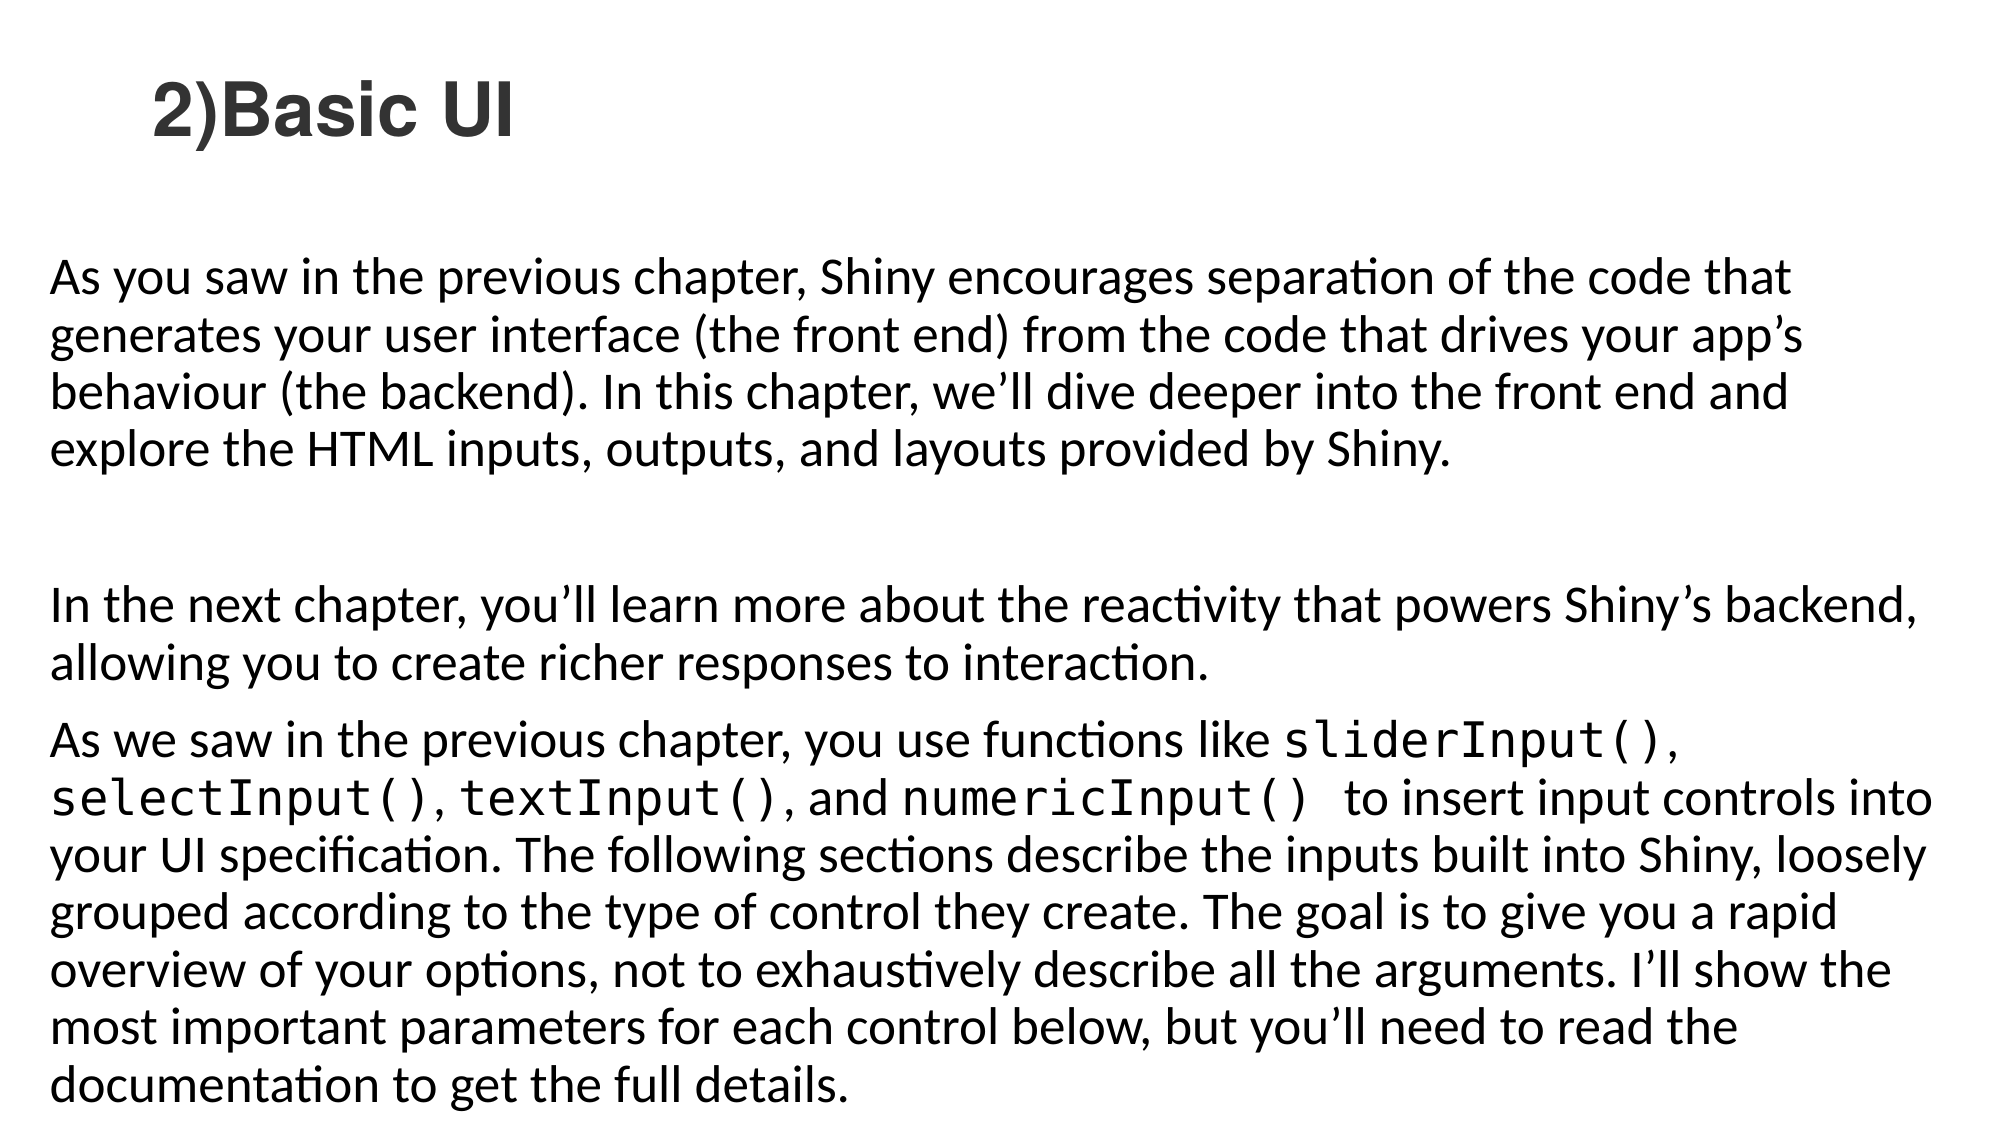

# 2)Basic UI
As you saw in the previous chapter, Shiny encourages separation of the code that generates your user interface (the front end) from the code that drives your app’s behaviour (the backend). In this chapter, we’ll dive deeper into the front end and explore the HTML inputs, outputs, and layouts provided by Shiny.

In the next chapter, you’ll learn more about the reactivity that powers Shiny’s backend, allowing you to create richer responses to interaction.
As we saw in the previous chapter, you use functions like sliderInput(), selectInput(), textInput(), and numericInput() to insert input controls into your UI specification. The following sections describe the inputs built into Shiny, loosely grouped according to the type of control they create. The goal is to give you a rapid overview of your options, not to exhaustively describe all the arguments. I’ll show the most important parameters for each control below, but you’ll need to read the documentation to get the full details.